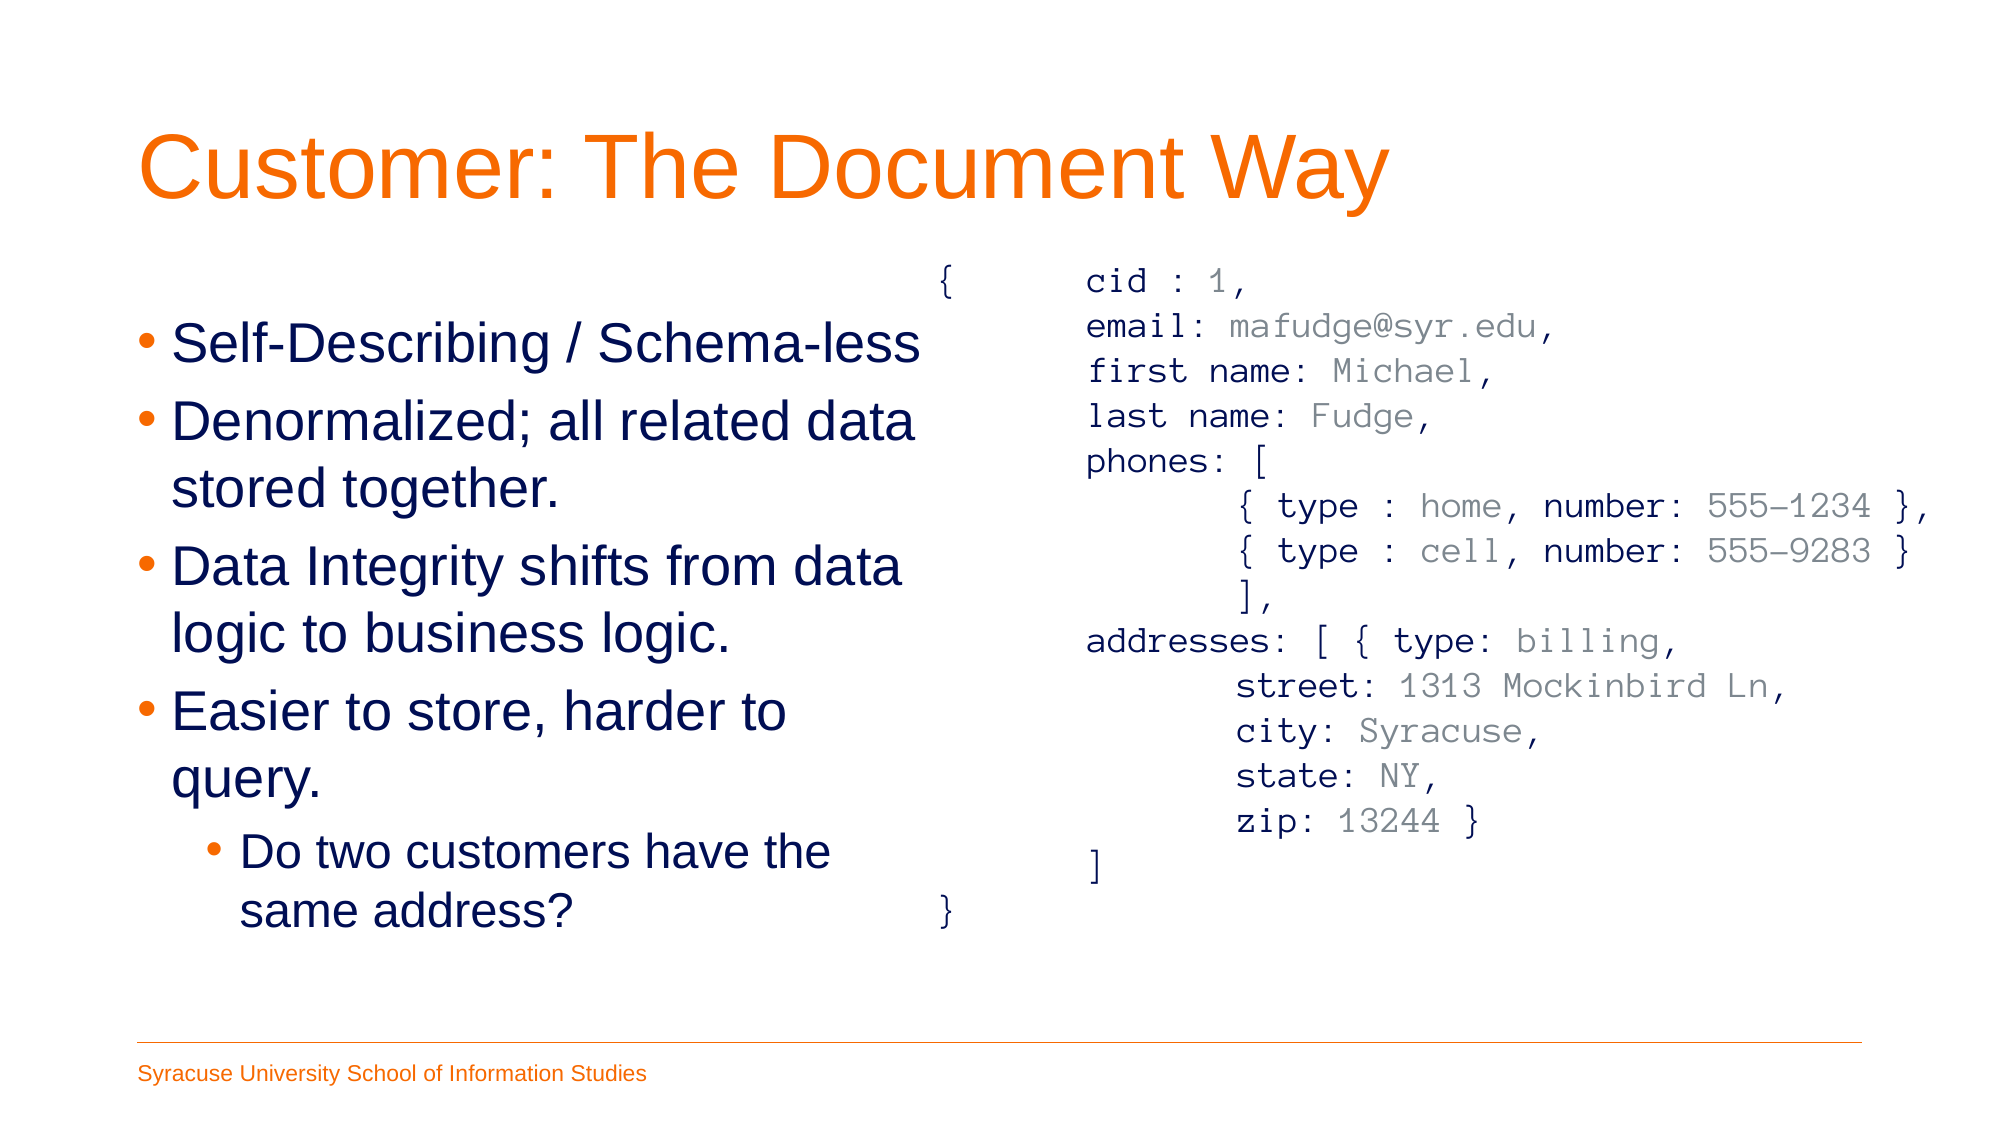

# Customer: The Document Way
{ 	cid : 1,
	email: mafudge@syr.edu,
	first name: Michael,
	last name: Fudge,
	phones: [
		{ type : home, number: 555-1234 },
		{ type : cell, number: 555-9283 }
		],
	addresses: [ { type: billing,
		street: 1313 Mockinbird Ln,
		city: Syracuse,
		state: NY,
		zip: 13244 }
	]
}
Self-Describing / Schema-less
Denormalized; all related data stored together.
Data Integrity shifts from data logic to business logic.
Easier to store, harder to query.
Do two customers have the same address?